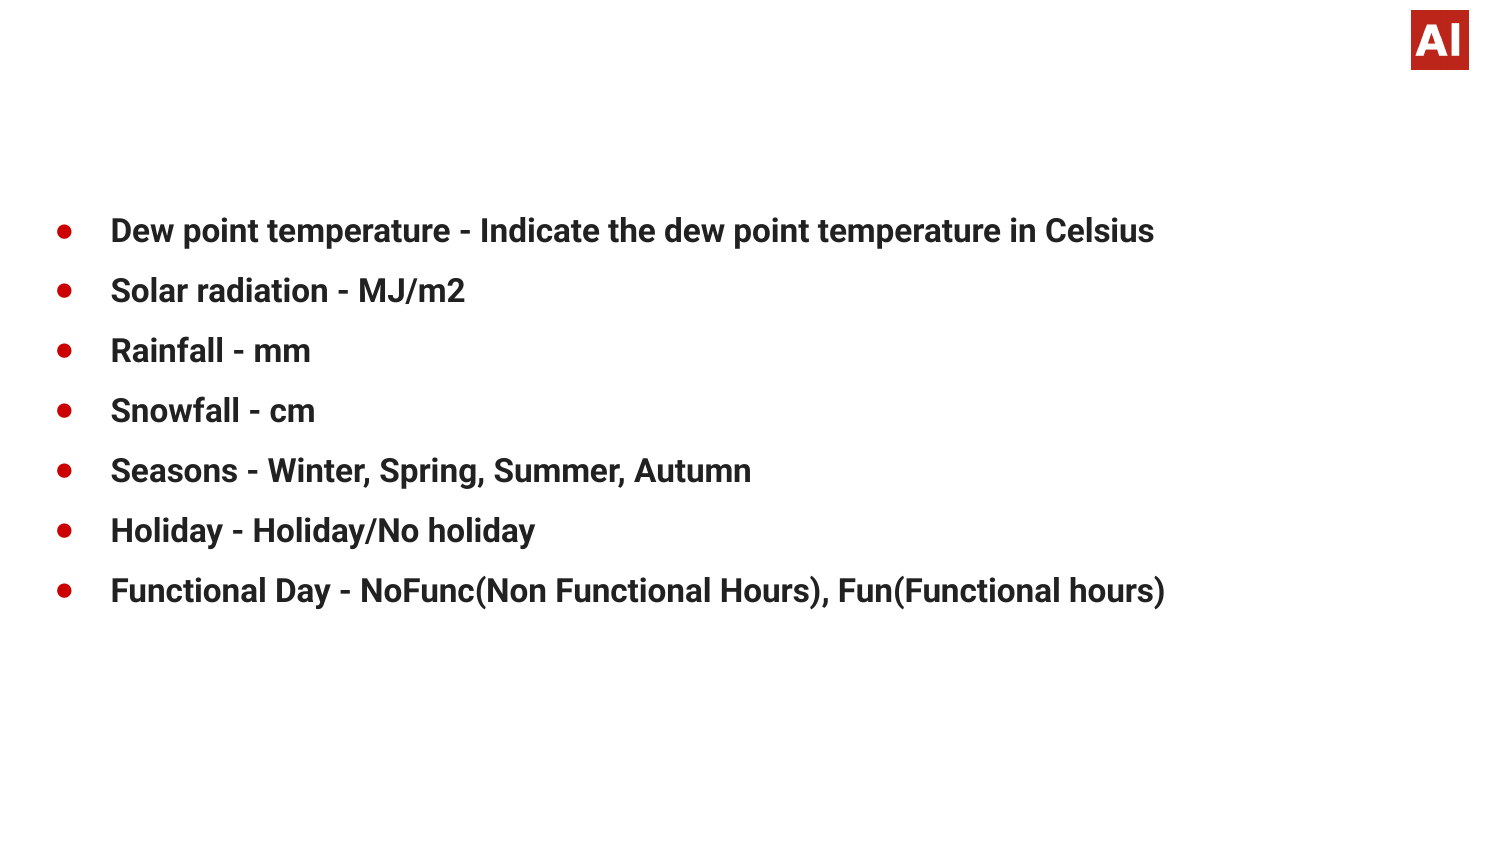

Dew point temperature - Indicate the dew point temperature in Celsius
Solar radiation - MJ/m2
Rainfall - mm
Snowfall - cm
Seasons - Winter, Spring, Summer, Autumn
Holiday - Holiday/No holiday
Functional Day - NoFunc(Non Functional Hours), Fun(Functional hours)